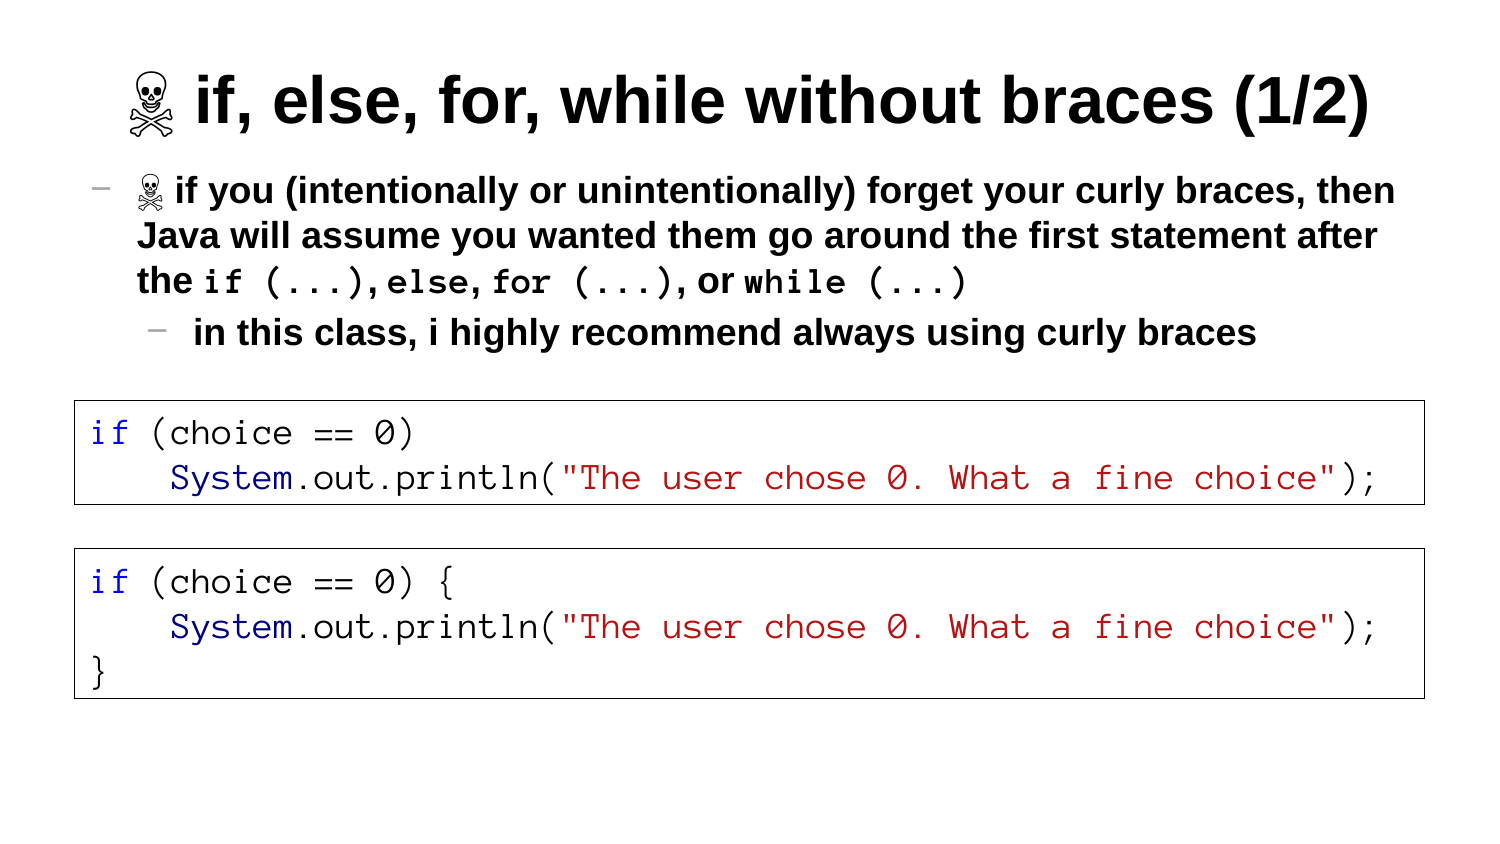

# ☠ if, else, for, while without braces (1/2)
☠ if you (intentionally or unintentionally) forget your curly braces, then Java will assume you wanted them go around the first statement after the if (...), else, for (...), or while (...)
in this class, i highly recommend always using curly braces
if (choice == 0)
    System.out.println("The user chose 0. What a fine choice");
if (choice == 0) {
    System.out.println("The user chose 0. What a fine choice");
}